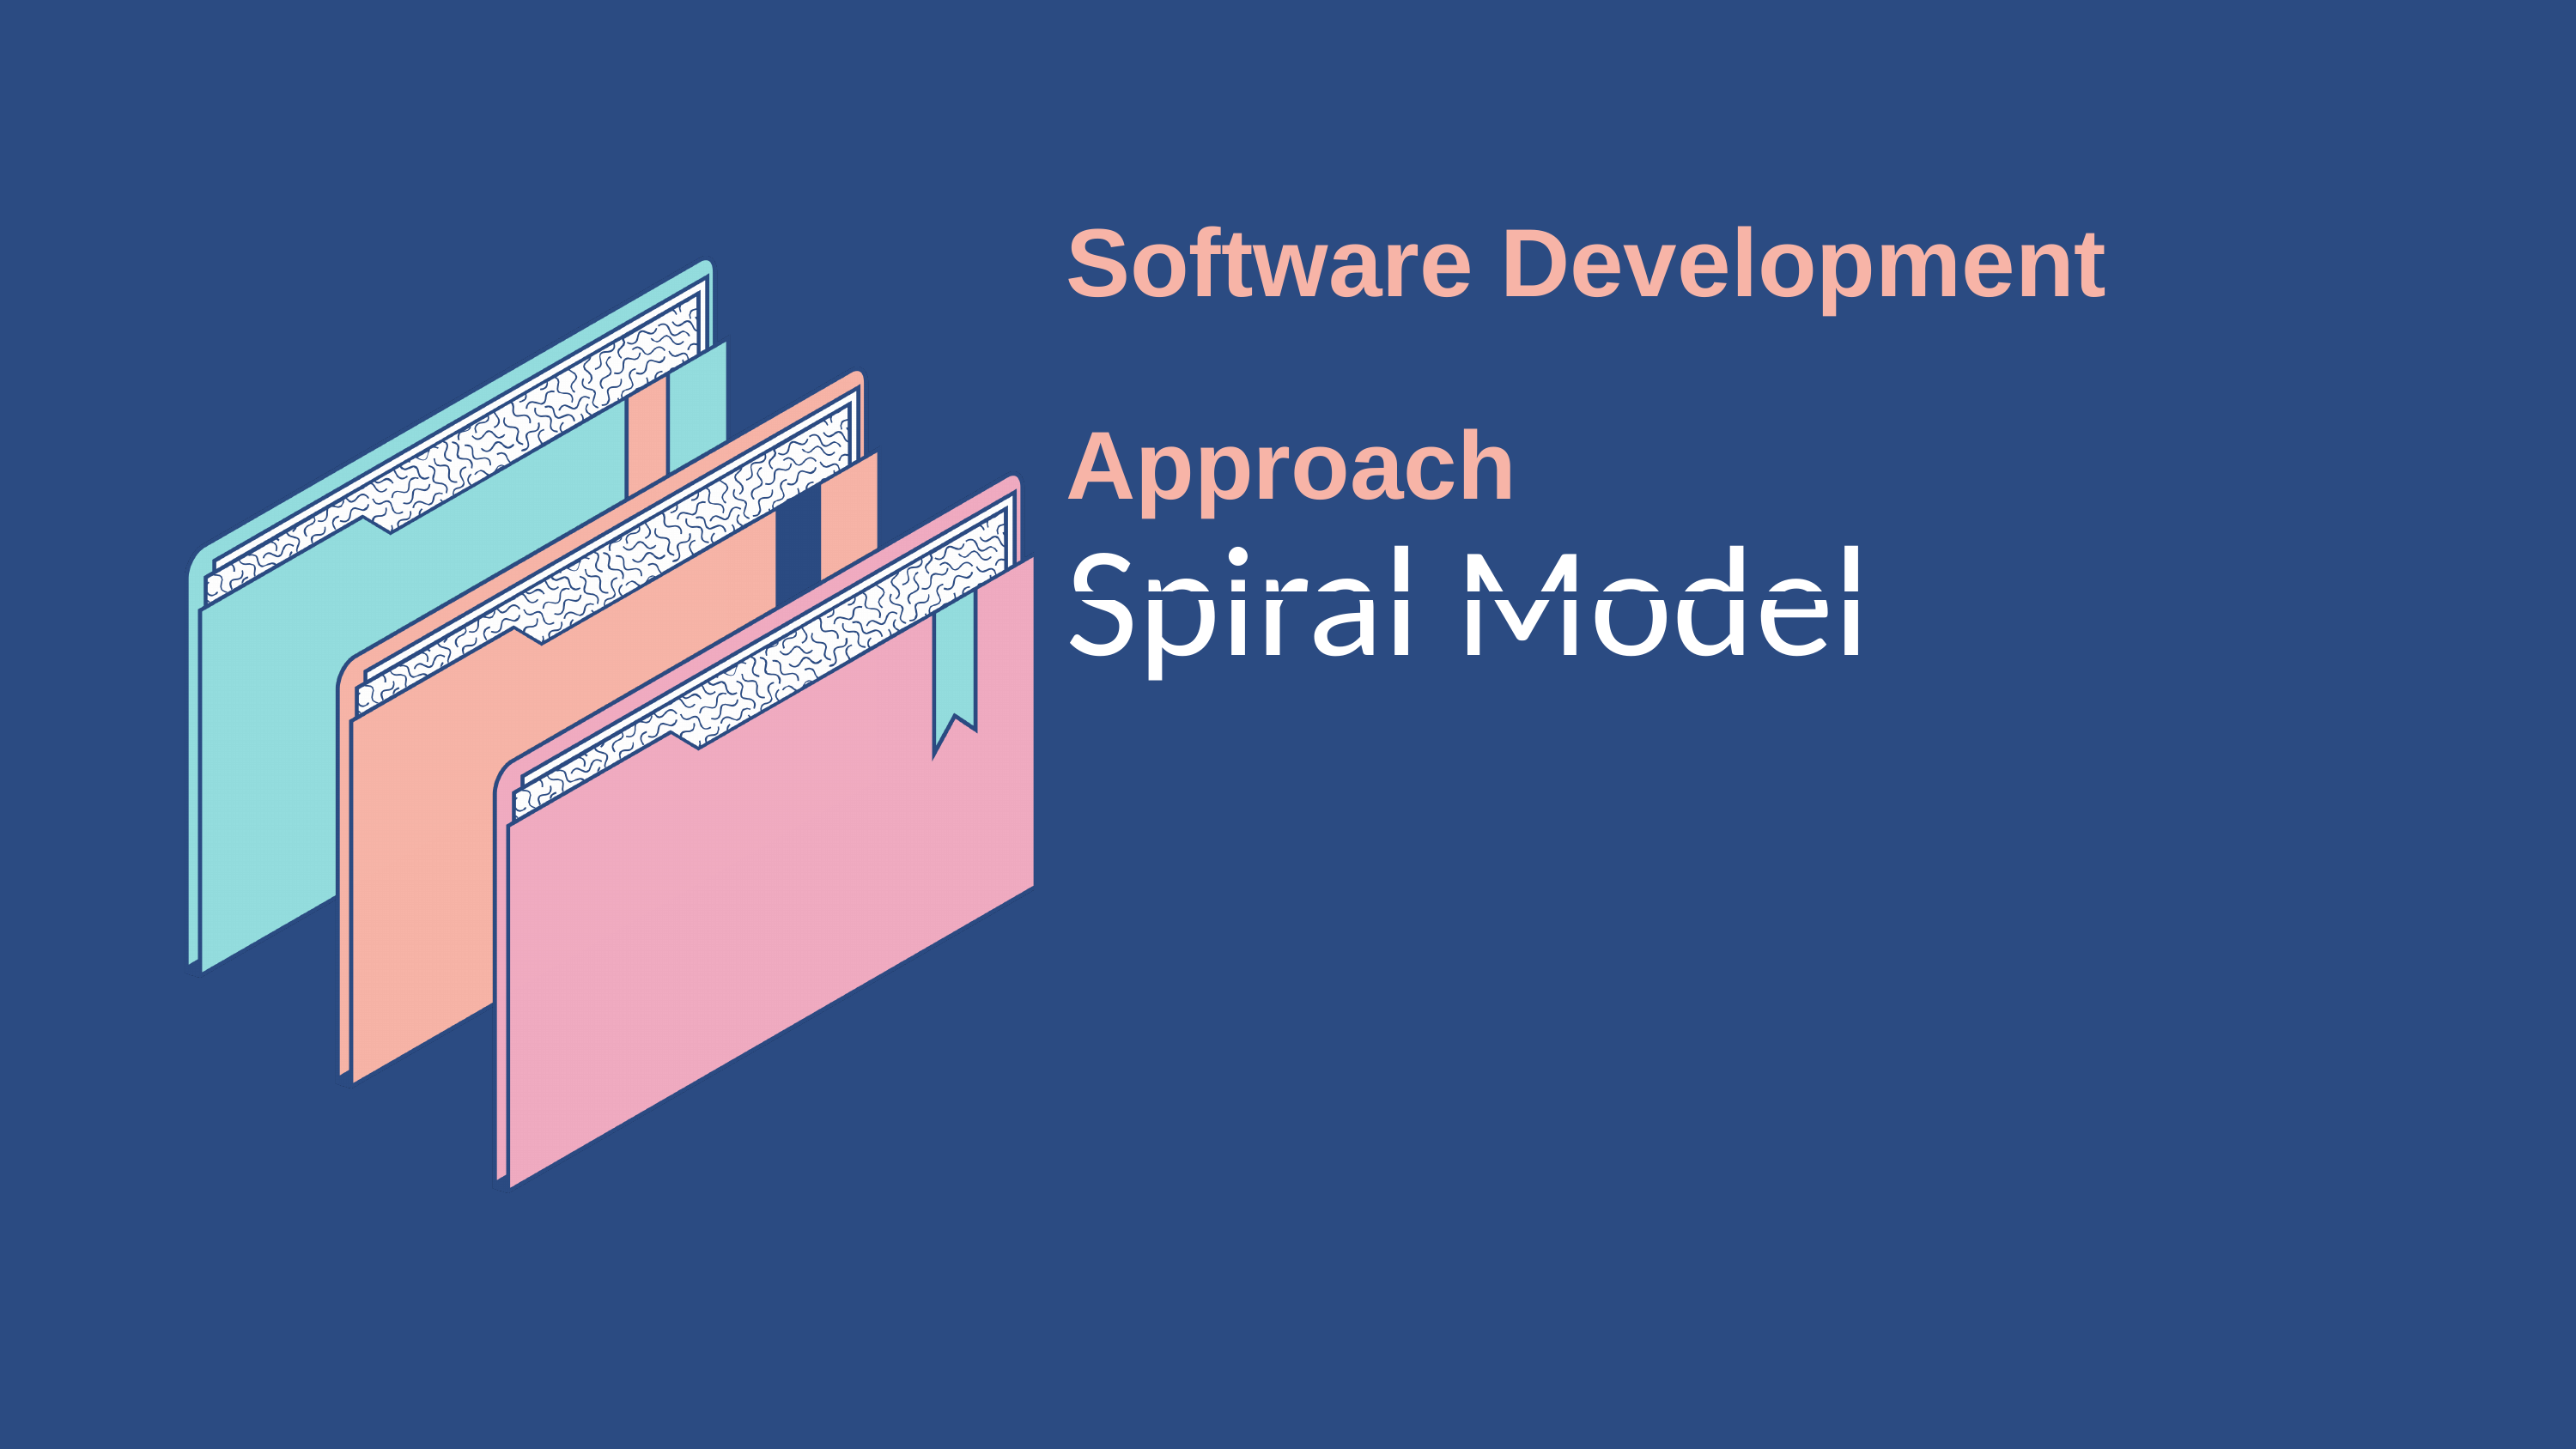

| Software Development Approach |
| --- |
| Spiral Model |
|  |